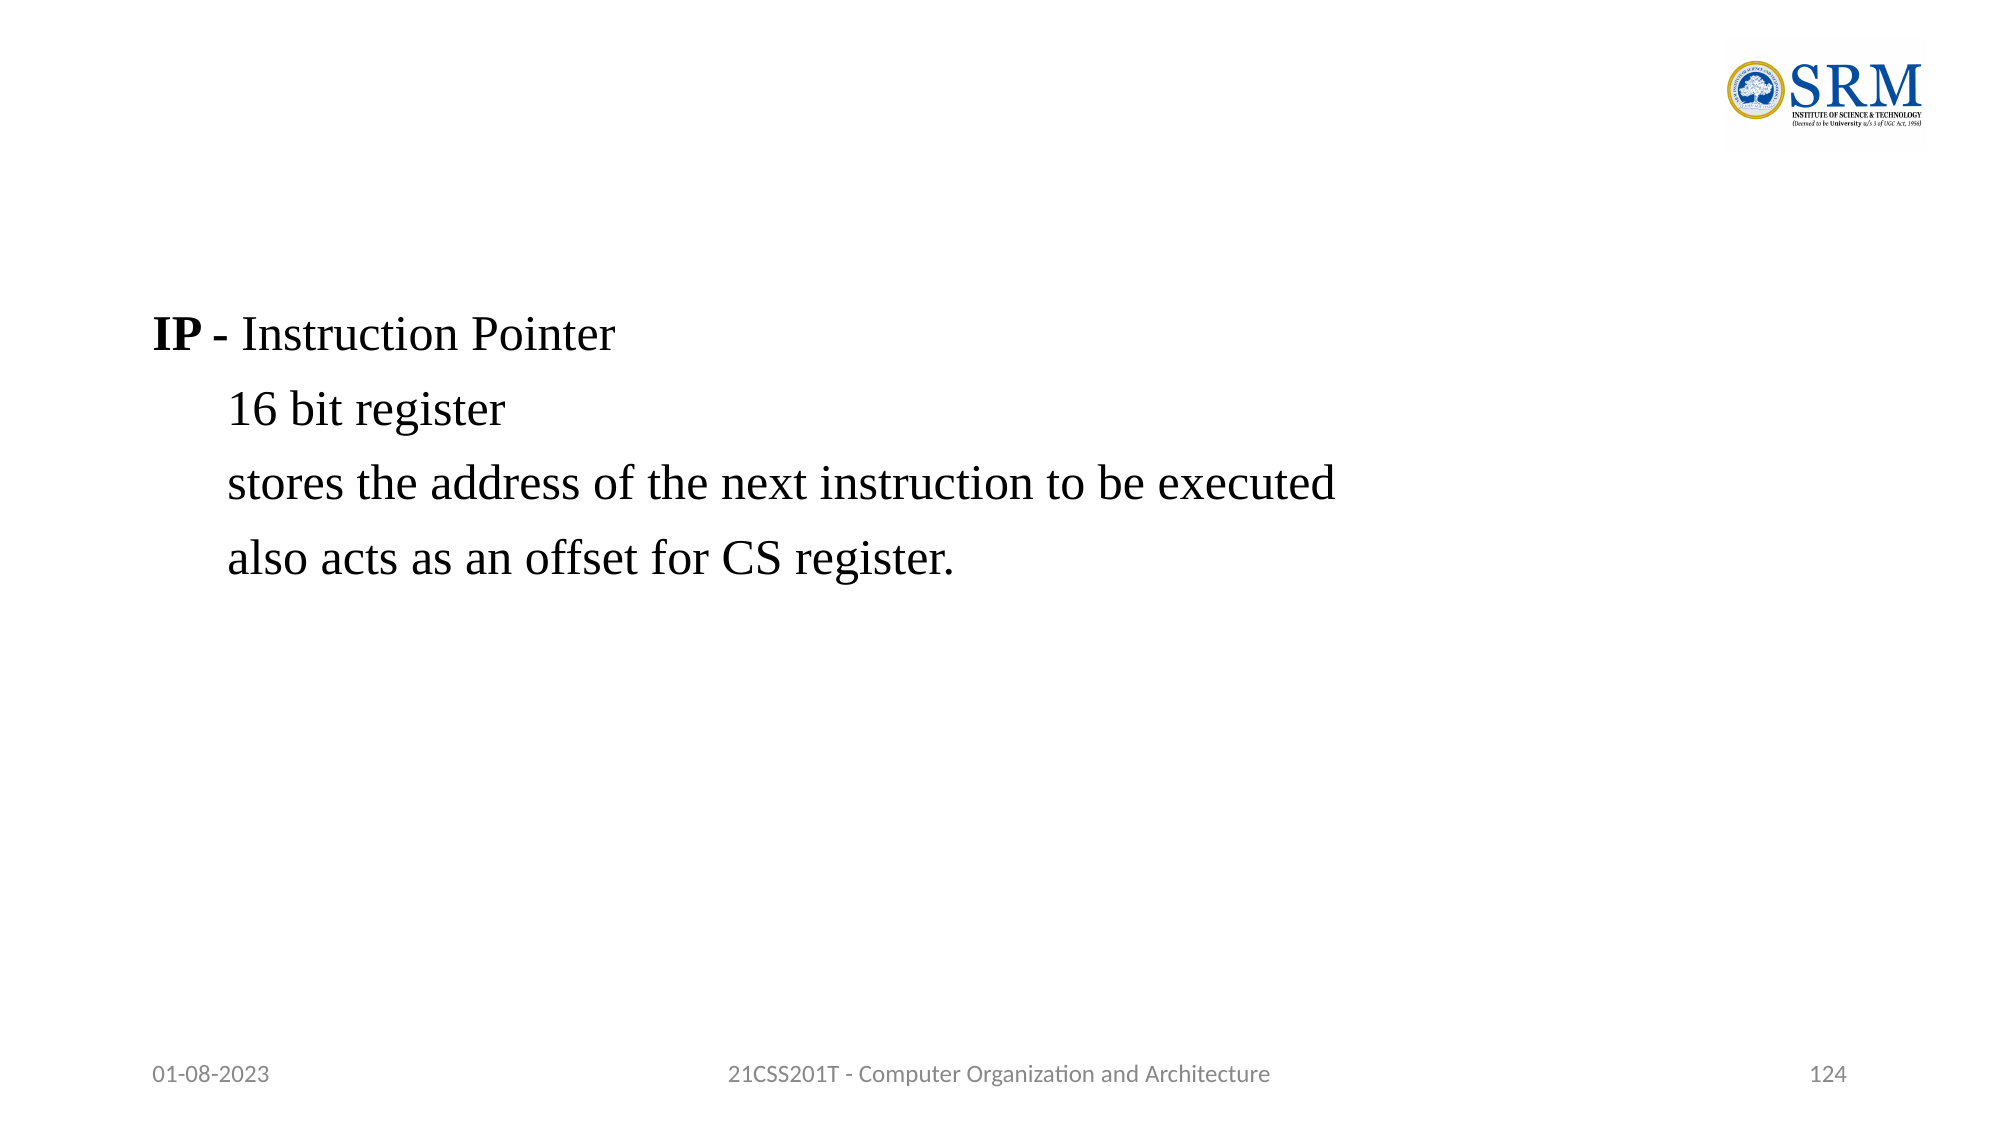

IP - Instruction Pointer
      16 bit register
      stores the address of the next instruction to be executed
      also acts as an offset for CS register.

01-08-2023
21CSS201T - Computer Organization and Architecture
124